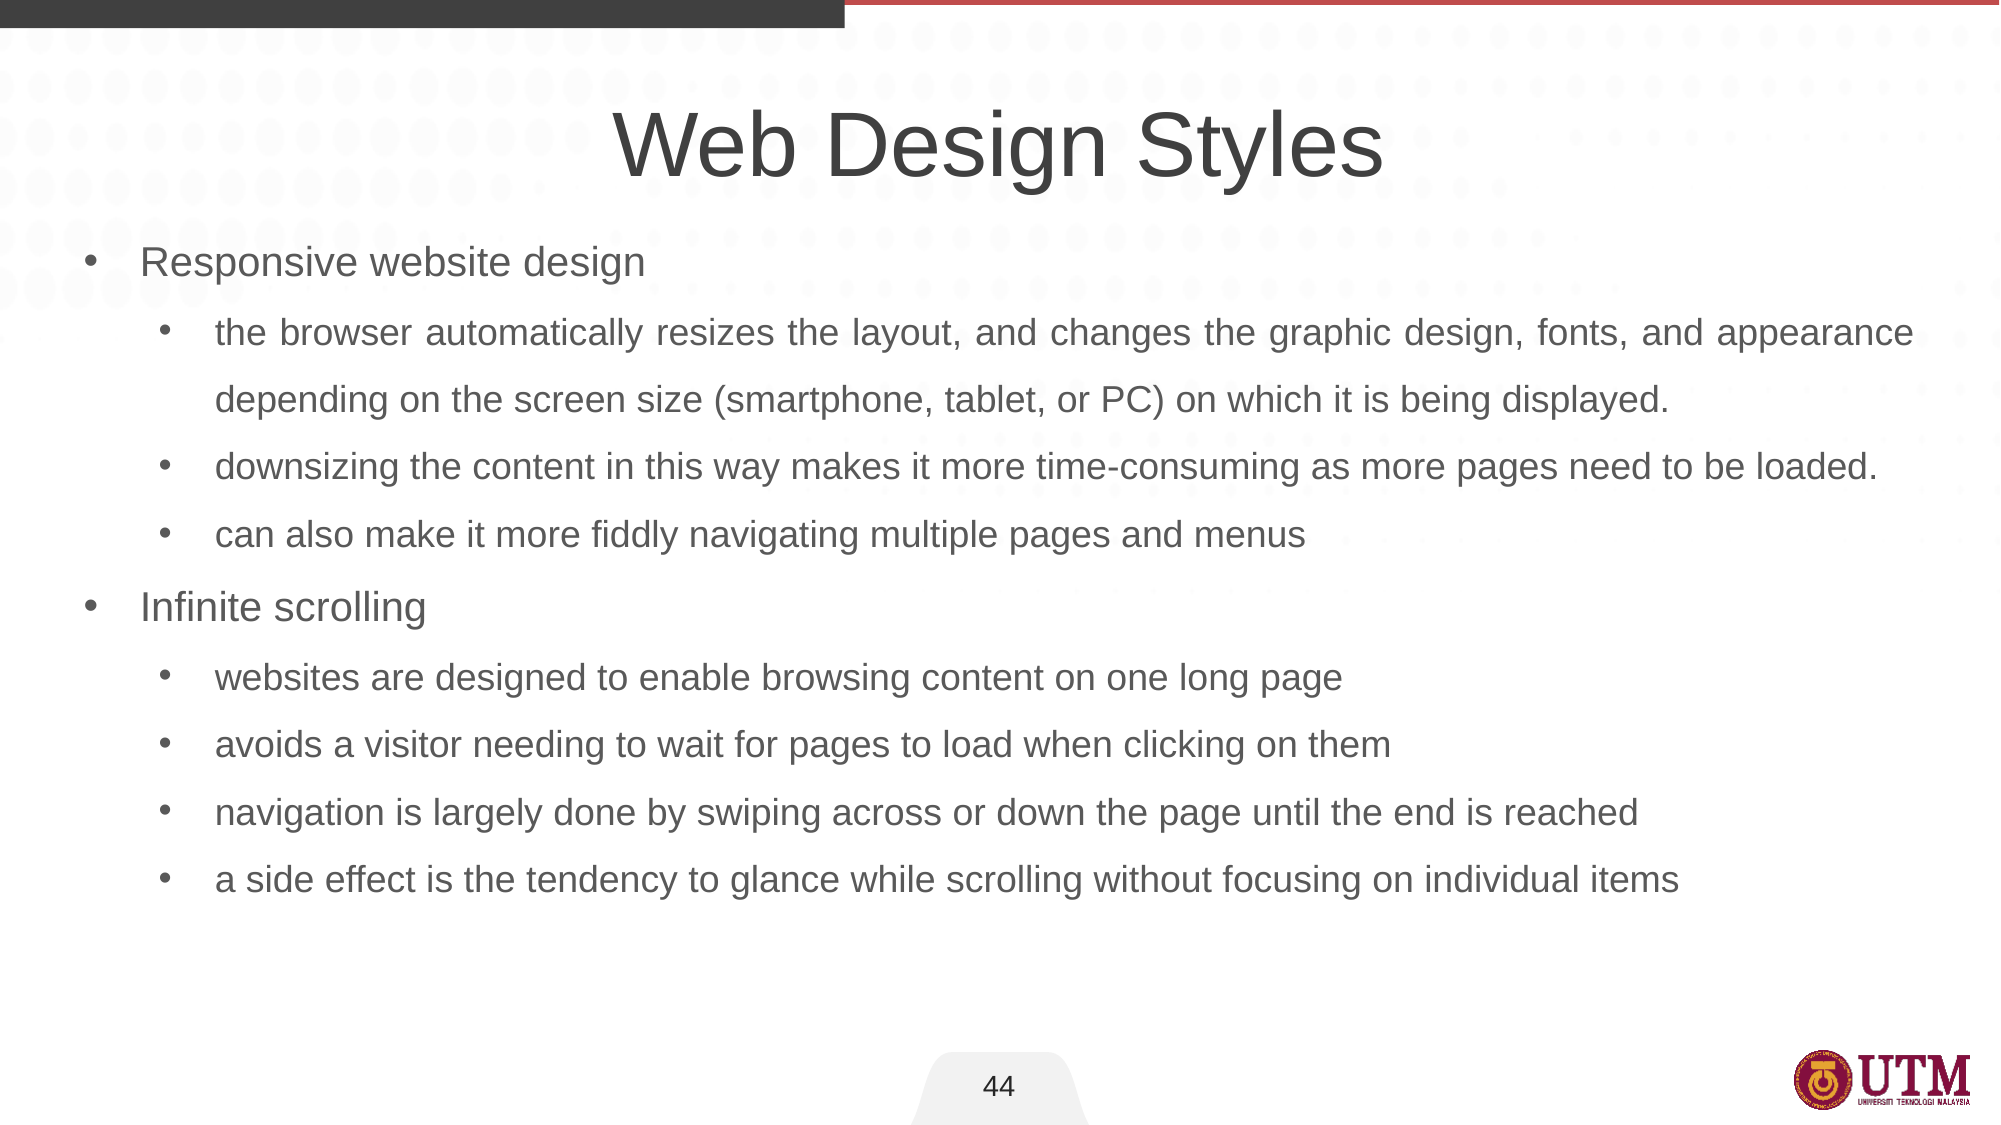

Web Design Styles
Responsive website design
the browser automatically resizes the layout, and changes the graphic design, fonts, and appearance depending on the screen size (smartphone, tablet, or PC) on which it is being displayed.
downsizing the content in this way makes it more time-consuming as more pages need to be loaded.
can also make it more fiddly navigating multiple pages and menus
Infinite scrolling
websites are designed to enable browsing content on one long page
avoids a visitor needing to wait for pages to load when clicking on them
navigation is largely done by swiping across or down the page until the end is reached
a side effect is the tendency to glance while scrolling without focusing on individual items
44